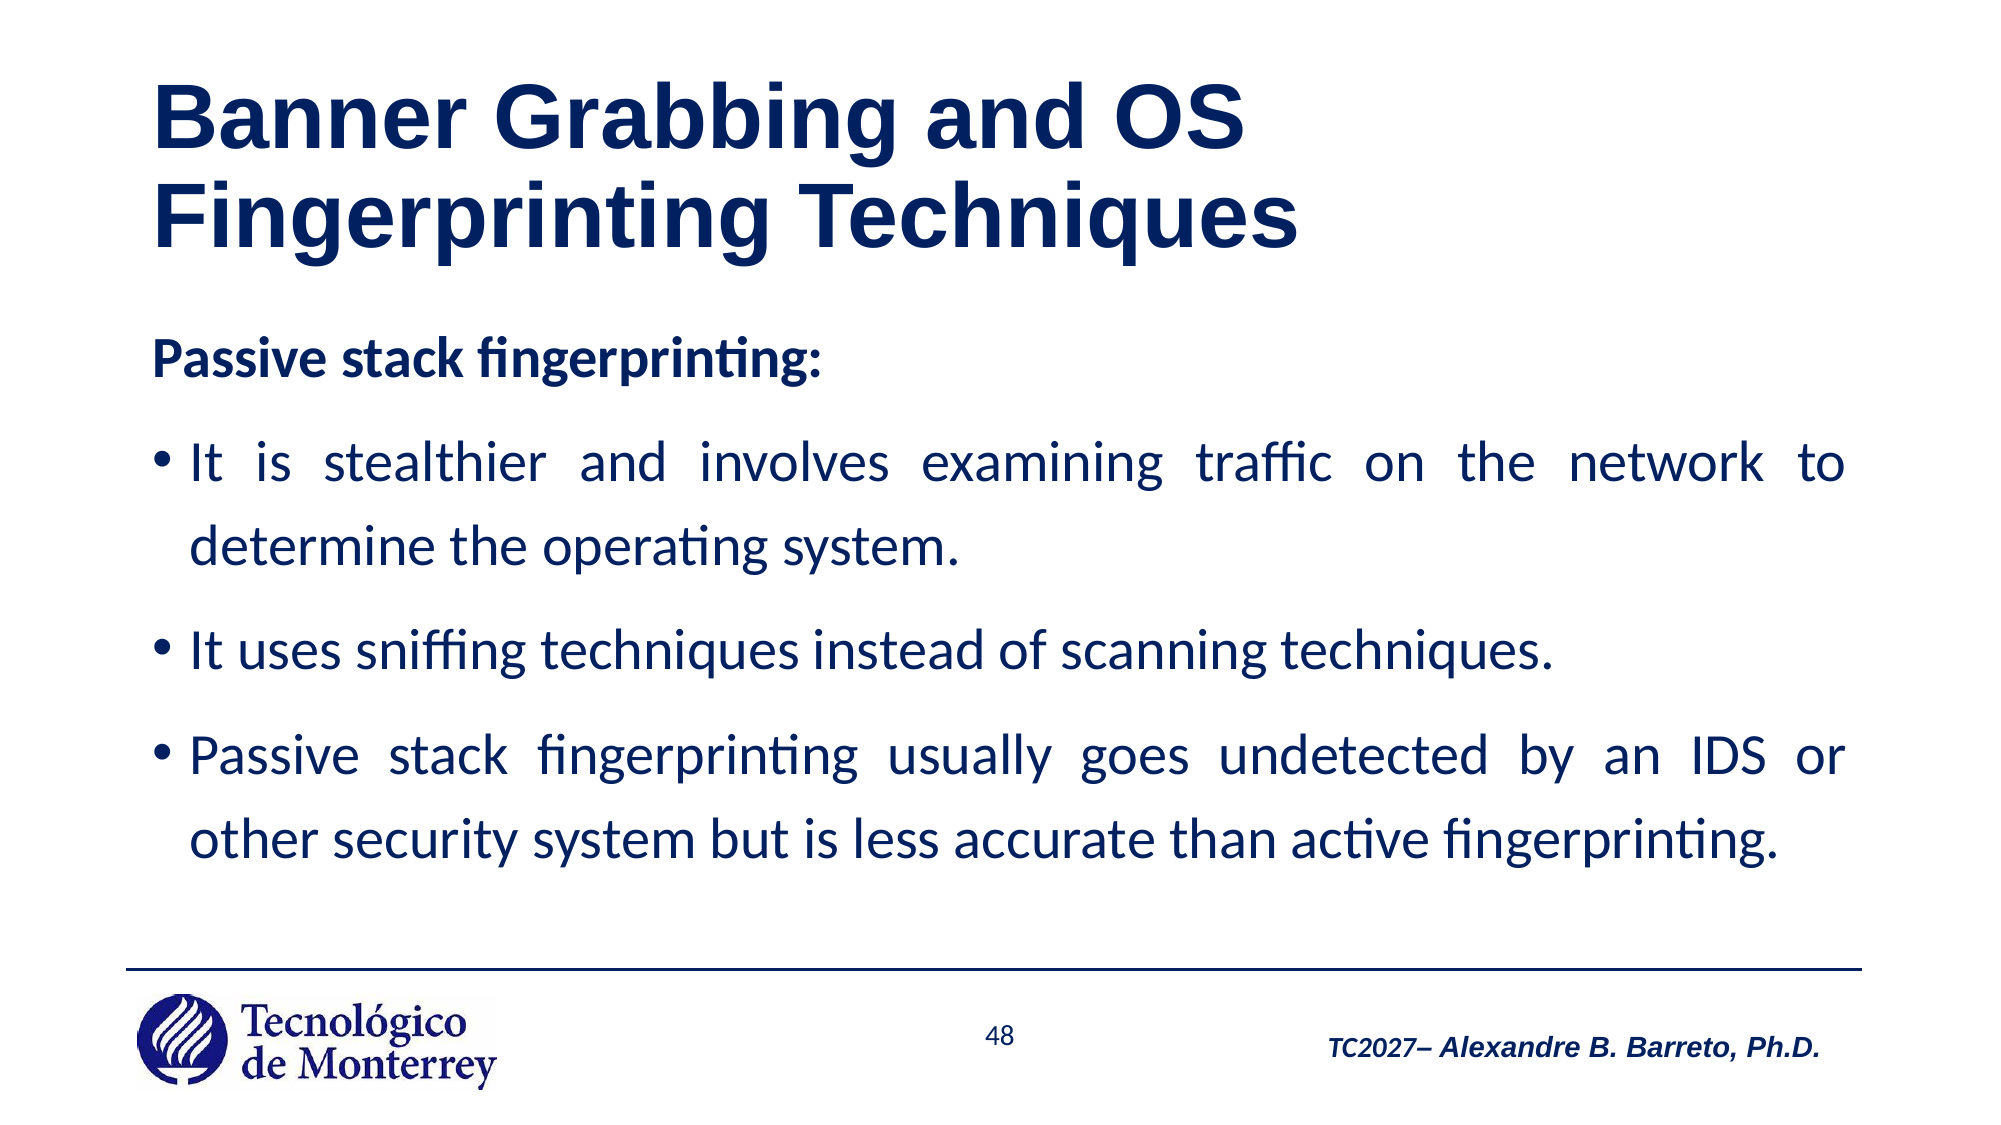

# Banner Grabbing and OS Fingerprinting Techniques
Passive stack fingerprinting:
It is stealthier and involves examining traffic on the network to determine the operating system.
It uses sniffing techniques instead of scanning techniques.
Passive stack fingerprinting usually goes undetected by an IDS or other security system but is less accurate than active fingerprinting.